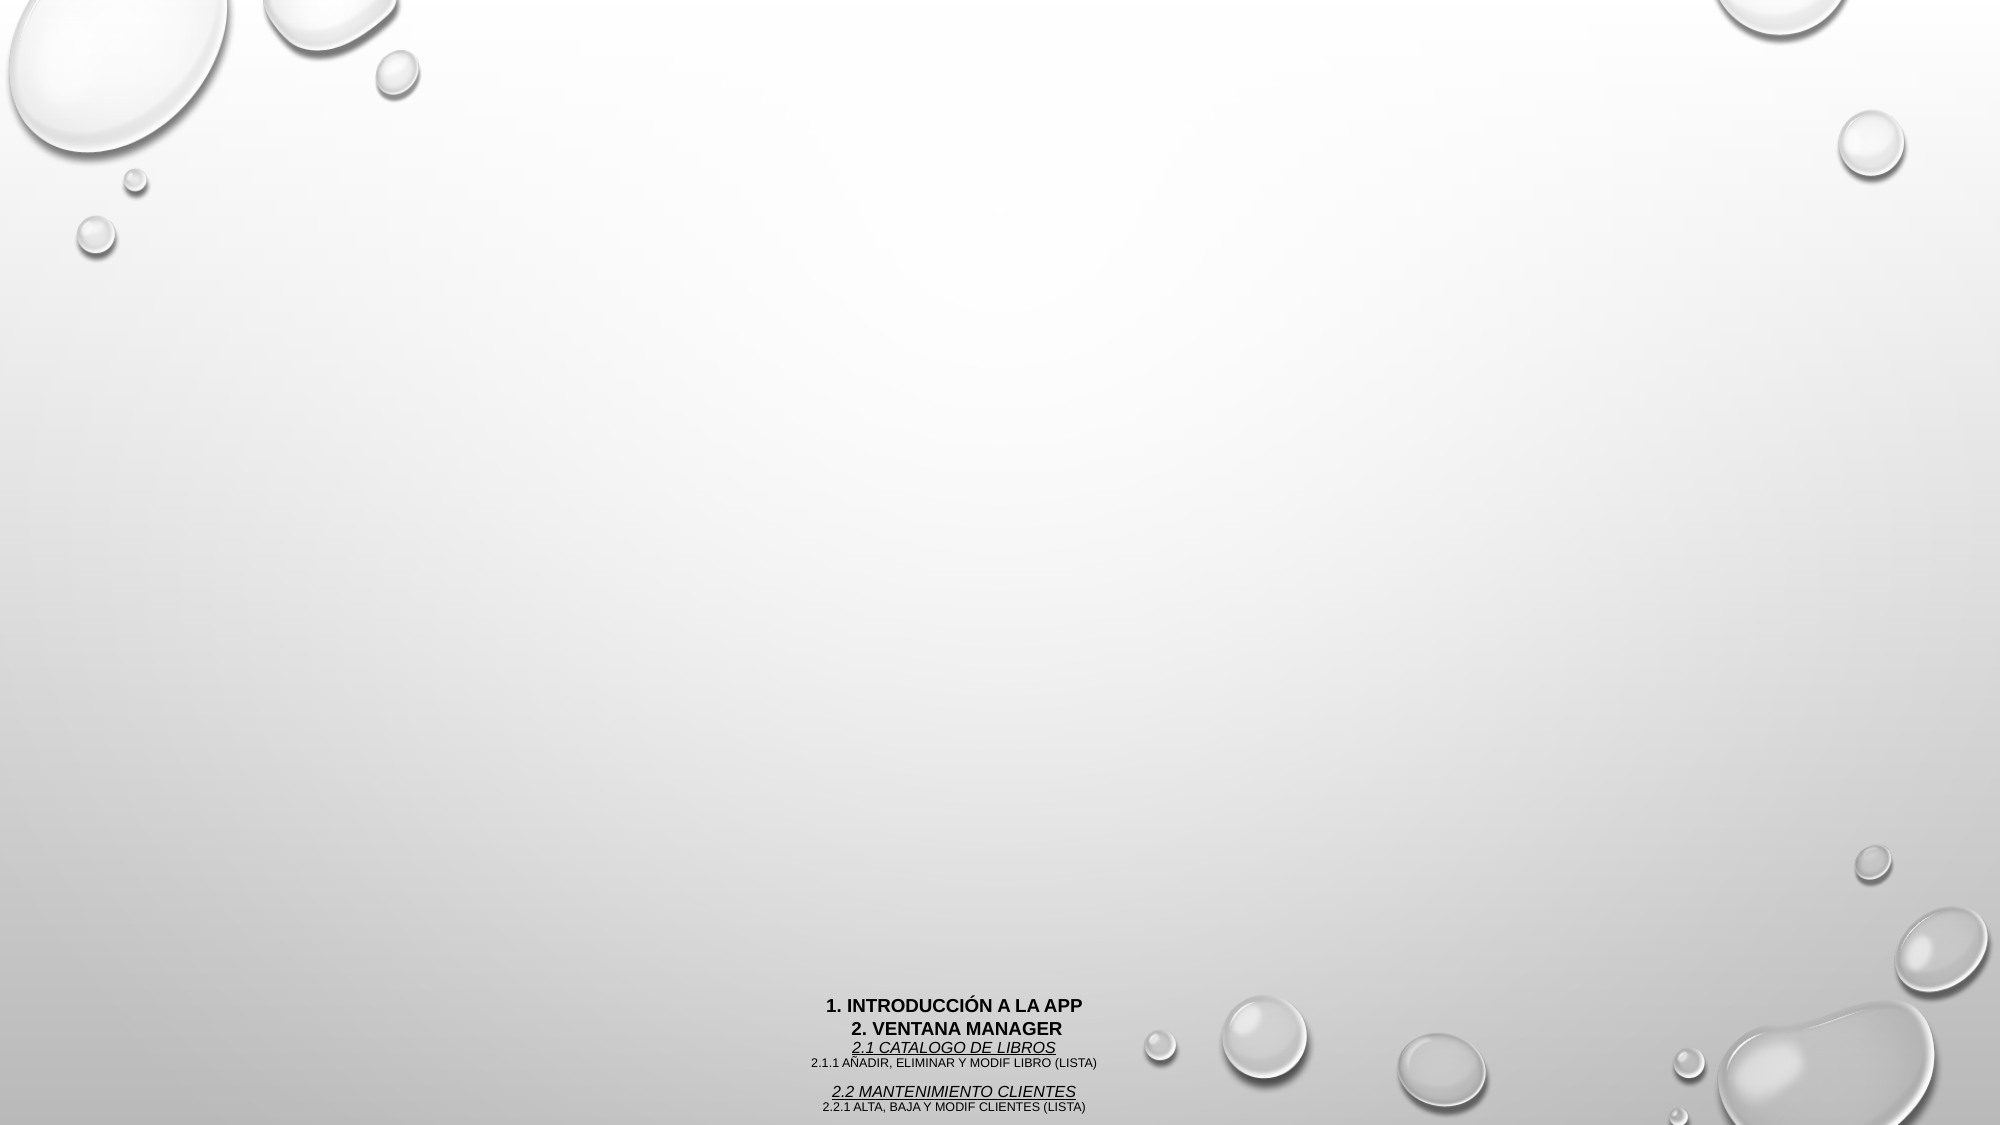

# 1. Introducción a la app 2. ventana manager 2.1 Catalogo de libros 2.1.1 añadir, eliminar y modif libro (lista) 2.2 mantenimiento clientes 2.2.1 alta, baja y modif clientes (lista) 2.3 Estadísticas 2.4 calculadora 2.5 Copia de seguridad 2.6 Manual de usuario 2.7 SALIR 3. ventana cliente 3.1 comprar 3.2 carrito